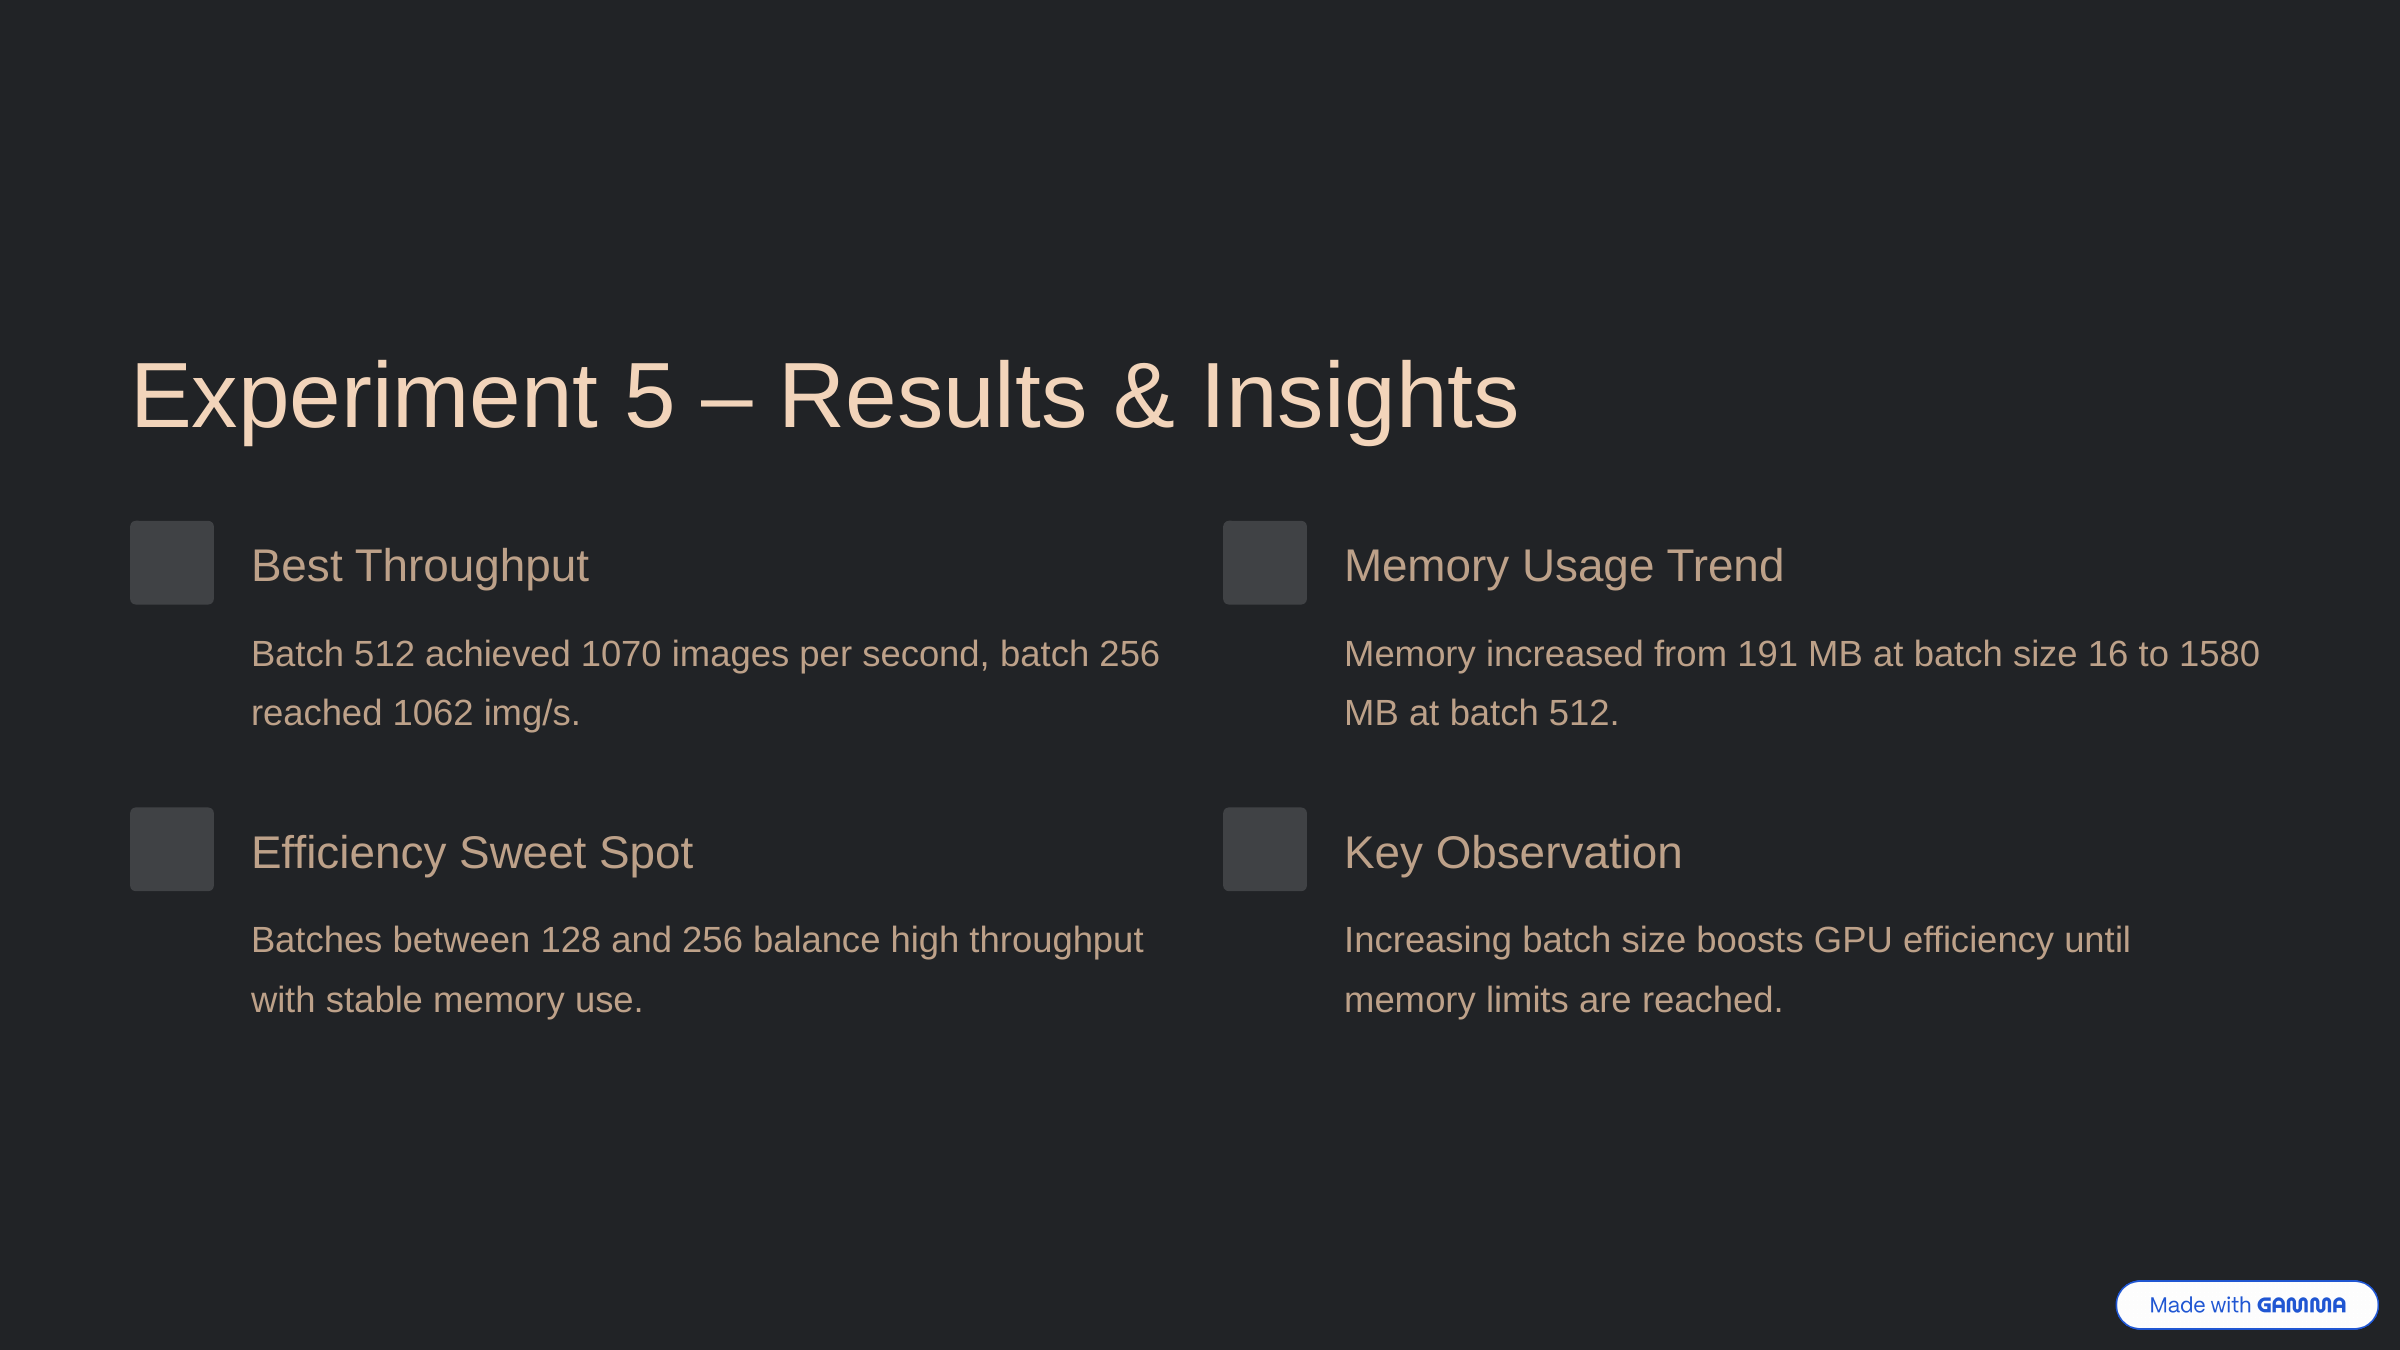

Experiment 5 – Results & Insights

Best Throughput
Memory Usage Trend
Batch 512 achieved 1070 images per second, batch 256 reached 1062 img/s.
Memory increased from 191 MB at batch size 16 to 1580 MB at batch 512.

Efficiency Sweet Spot
Key Observation
Batches between 128 and 256 balance high throughput with stable memory use.
Increasing batch size boosts GPU efficiency until memory limits are reached.